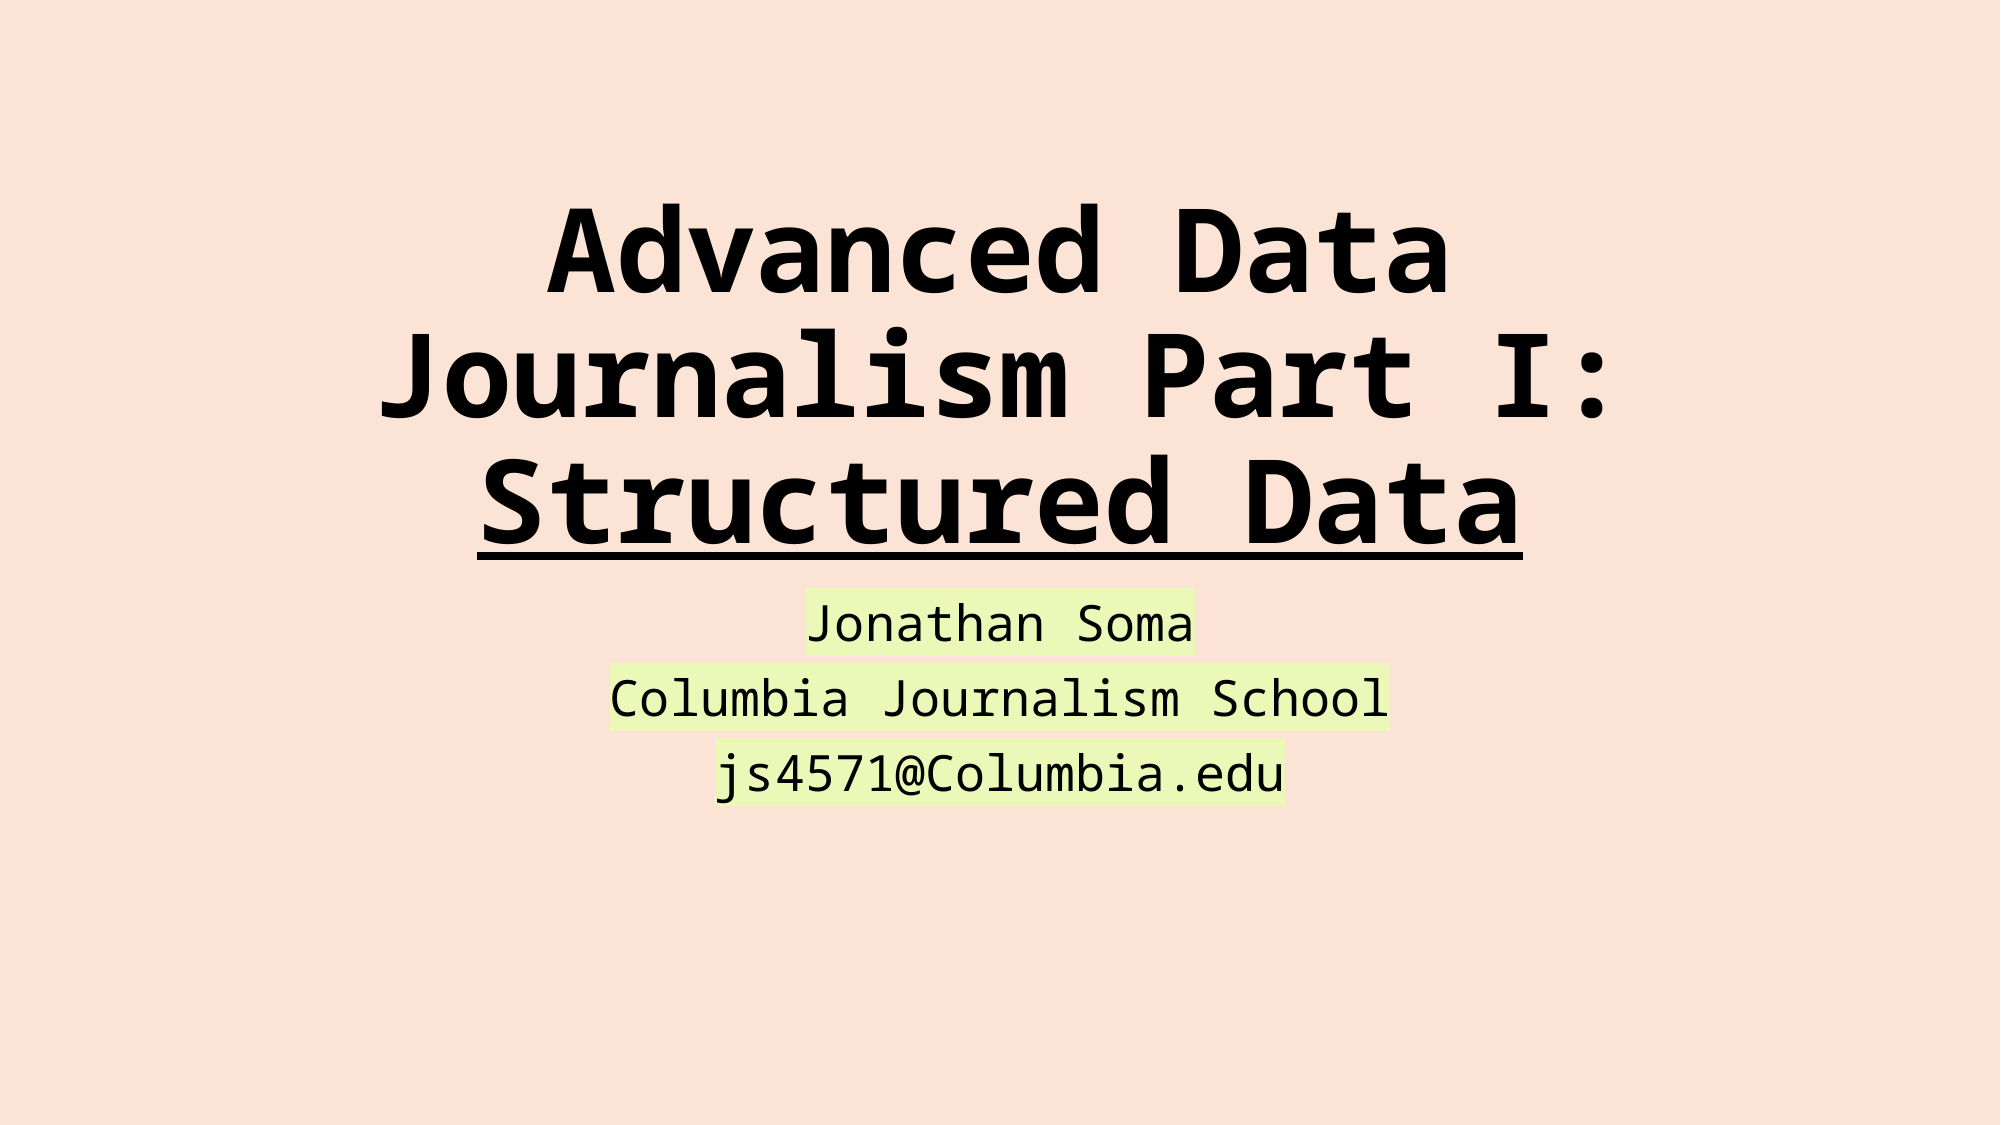

# Advanced Data Journalism Part I: Structured Data
Jonathan Soma
Columbia Journalism School
js4571@Columbia.edu